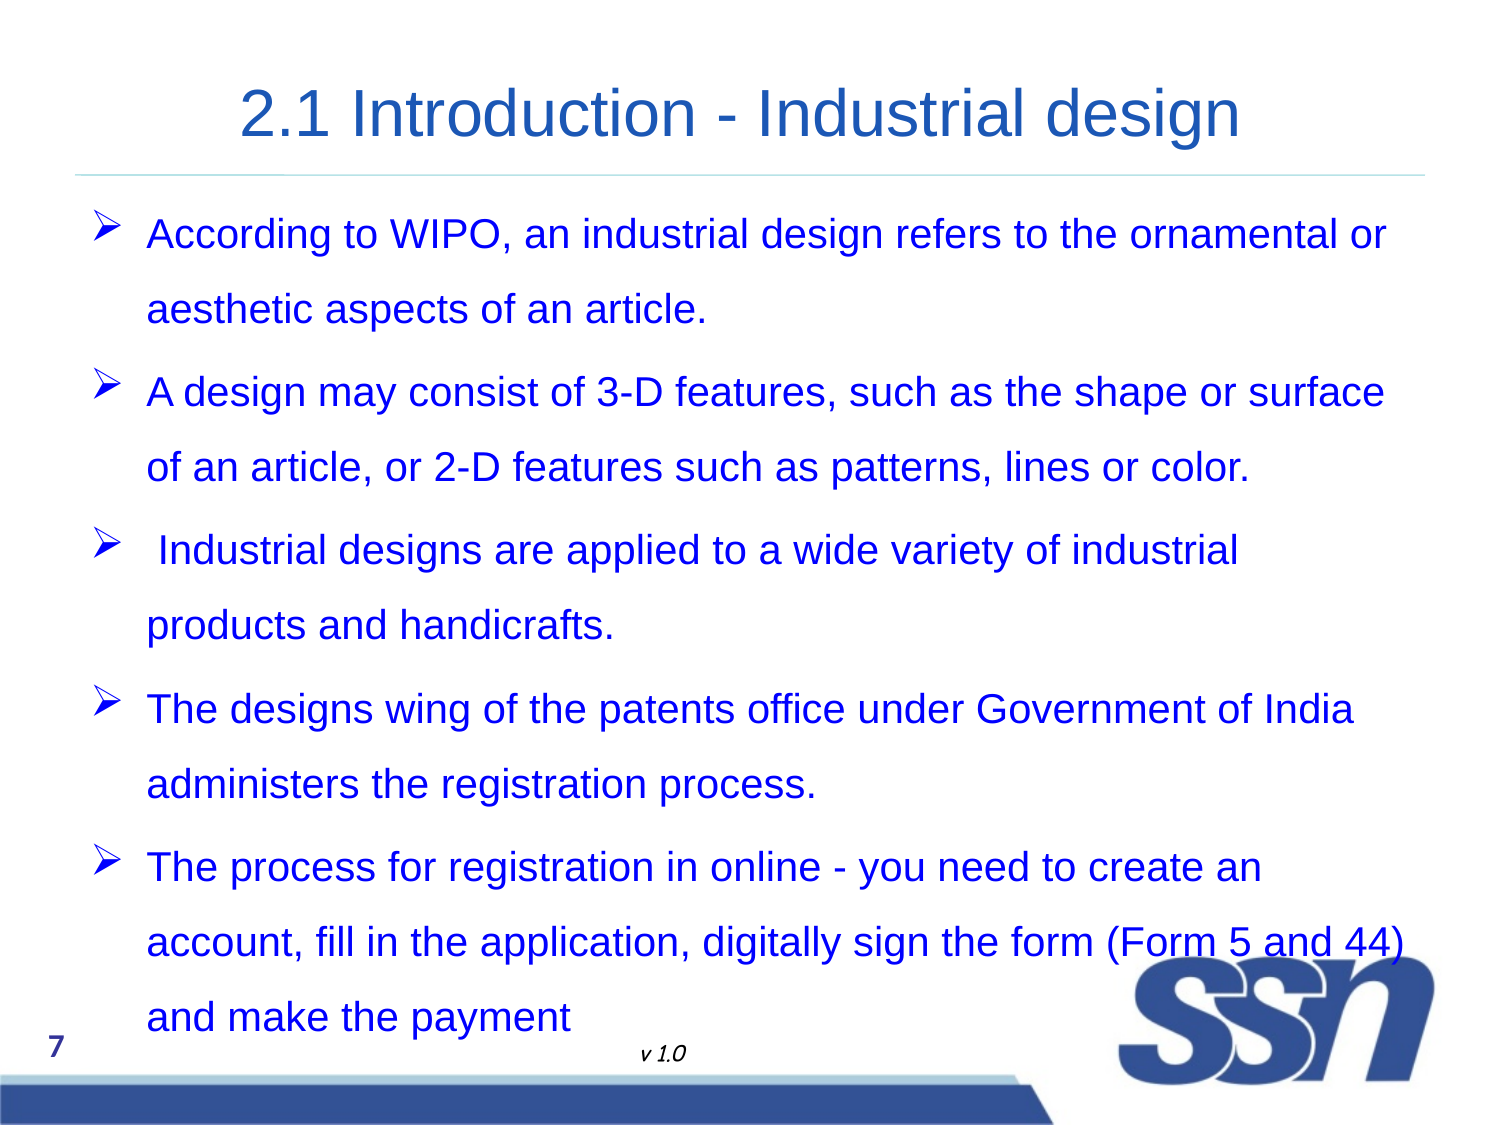

# 2.1 Introduction - Industrial design
According to WIPO, an industrial design refers to the ornamental or aesthetic aspects of an article.
A design may consist of 3-D features, such as the shape or surface of an article, or 2-D features such as patterns, lines or color.
 Industrial designs are applied to a wide variety of industrial products and handicrafts.
The designs wing of the patents office under Government of India administers the registration process.
The process for registration in online - you need to create an account, fill in the application, digitally sign the form (Form 5 and 44) and make the payment